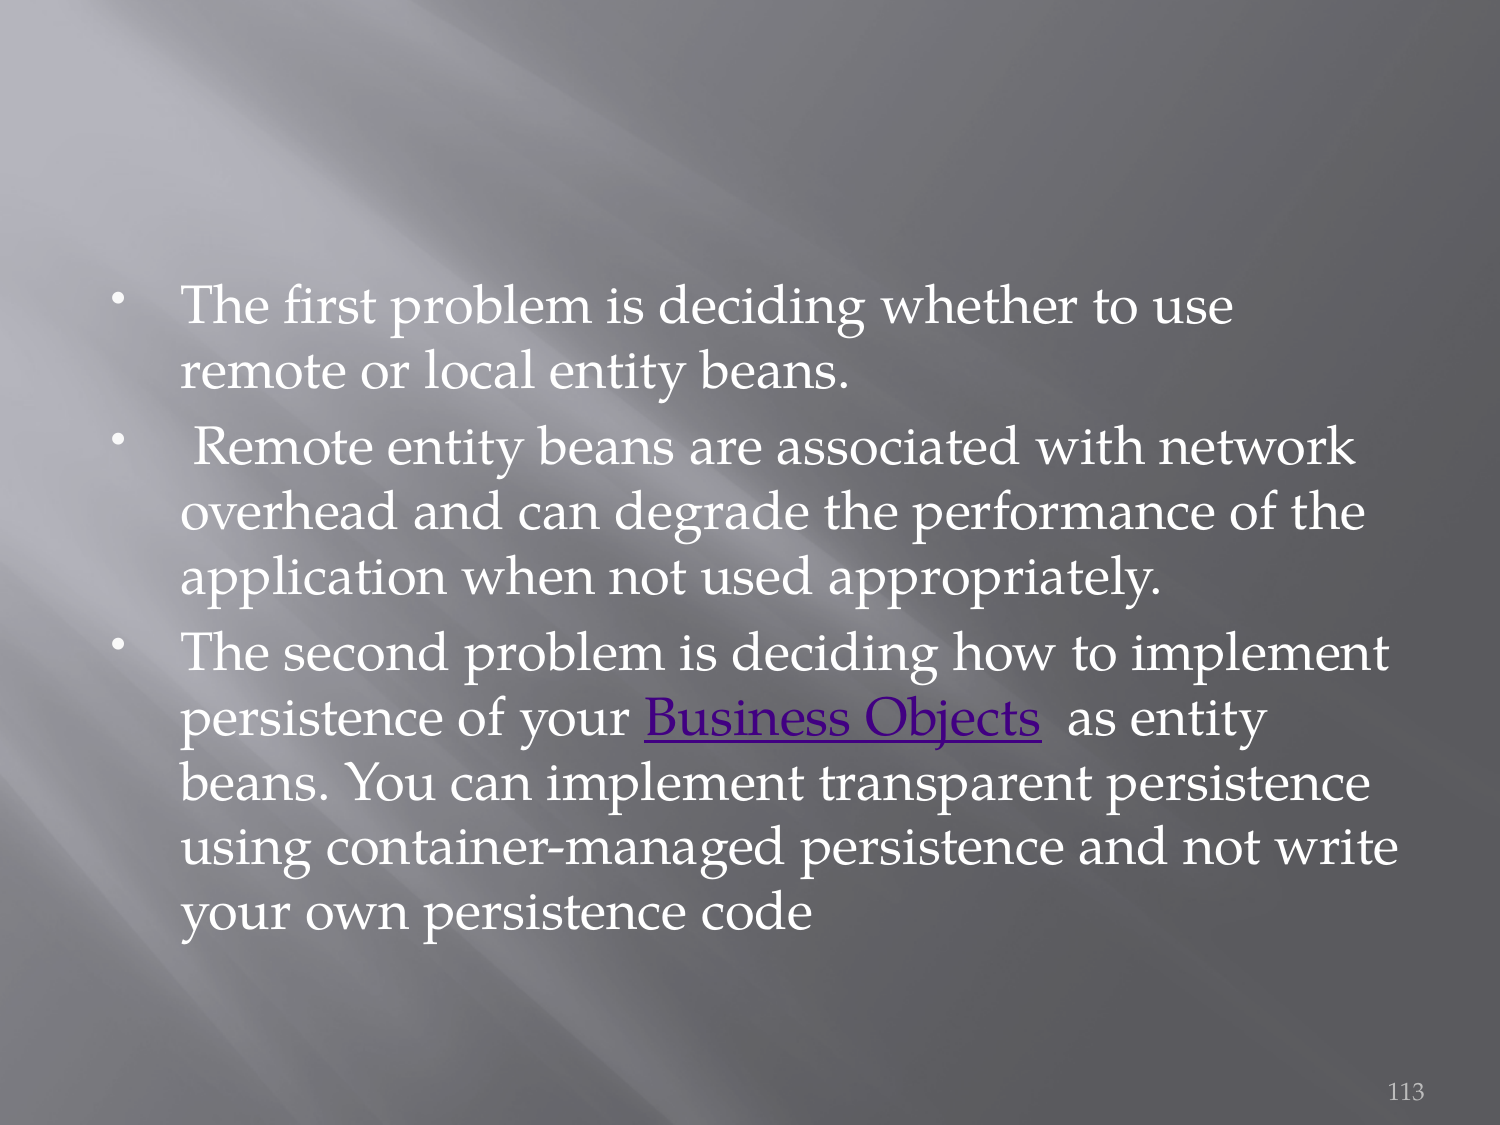

#
The first problem is deciding whether to use remote or local entity beans.
 Remote entity beans are associated with network overhead and can degrade the performance of the application when not used appropriately.
The second problem is deciding how to implement persistence of your Business Objects  as entity beans. You can implement transparent persistence using container-managed persistence and not write your own persistence code
113